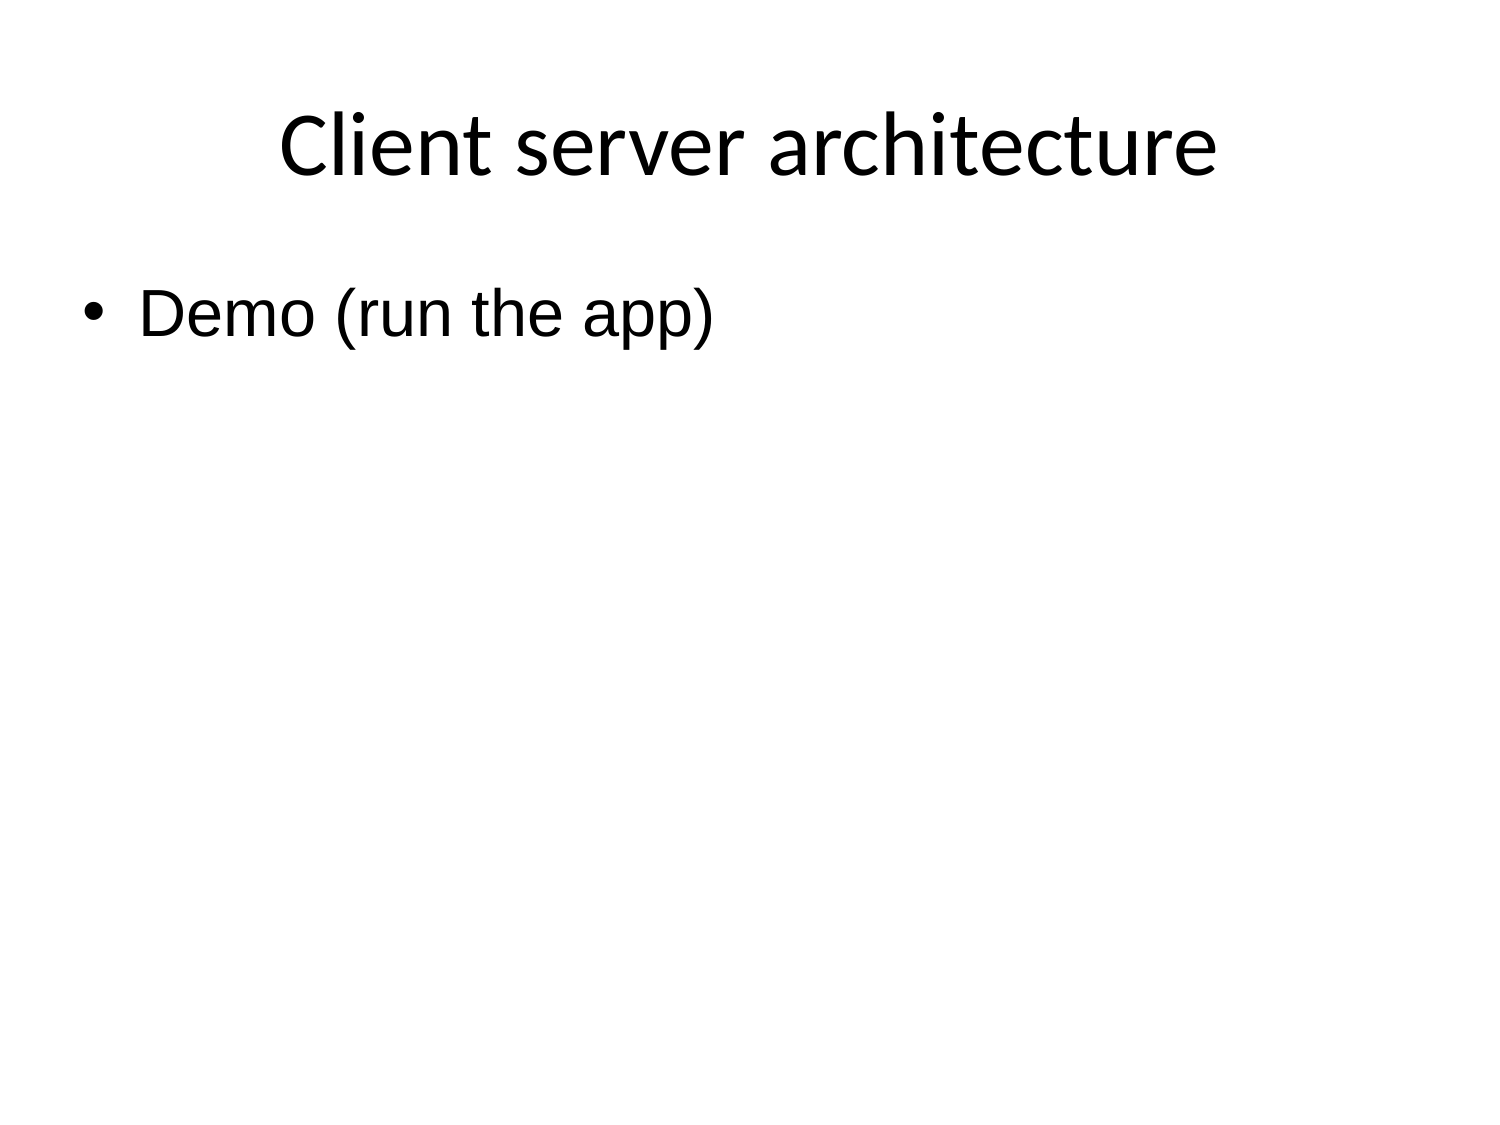

# Client server architecture
Demo (run the app)